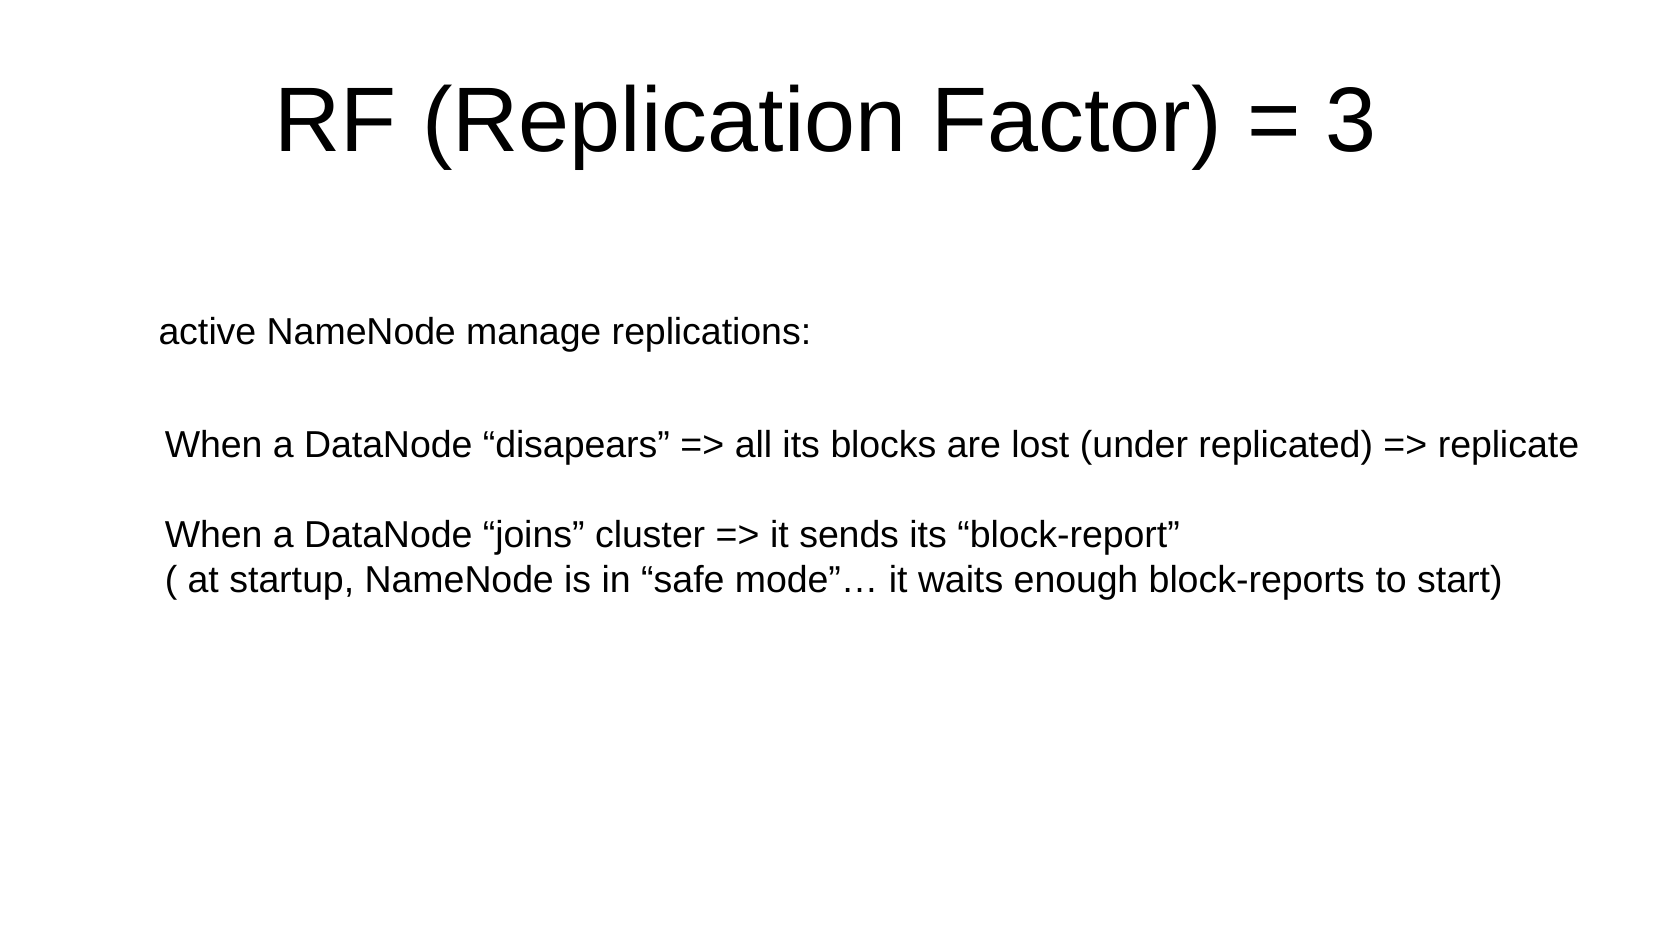

RF (Replication Factor) = 3
active NameNode manage replications:
When a DataNode “disapears” => all its blocks are lost (under replicated) => replicate

When a DataNode “joins” cluster => it sends its “block-report”
( at startup, NameNode is in “safe mode”… it waits enough block-reports to start)